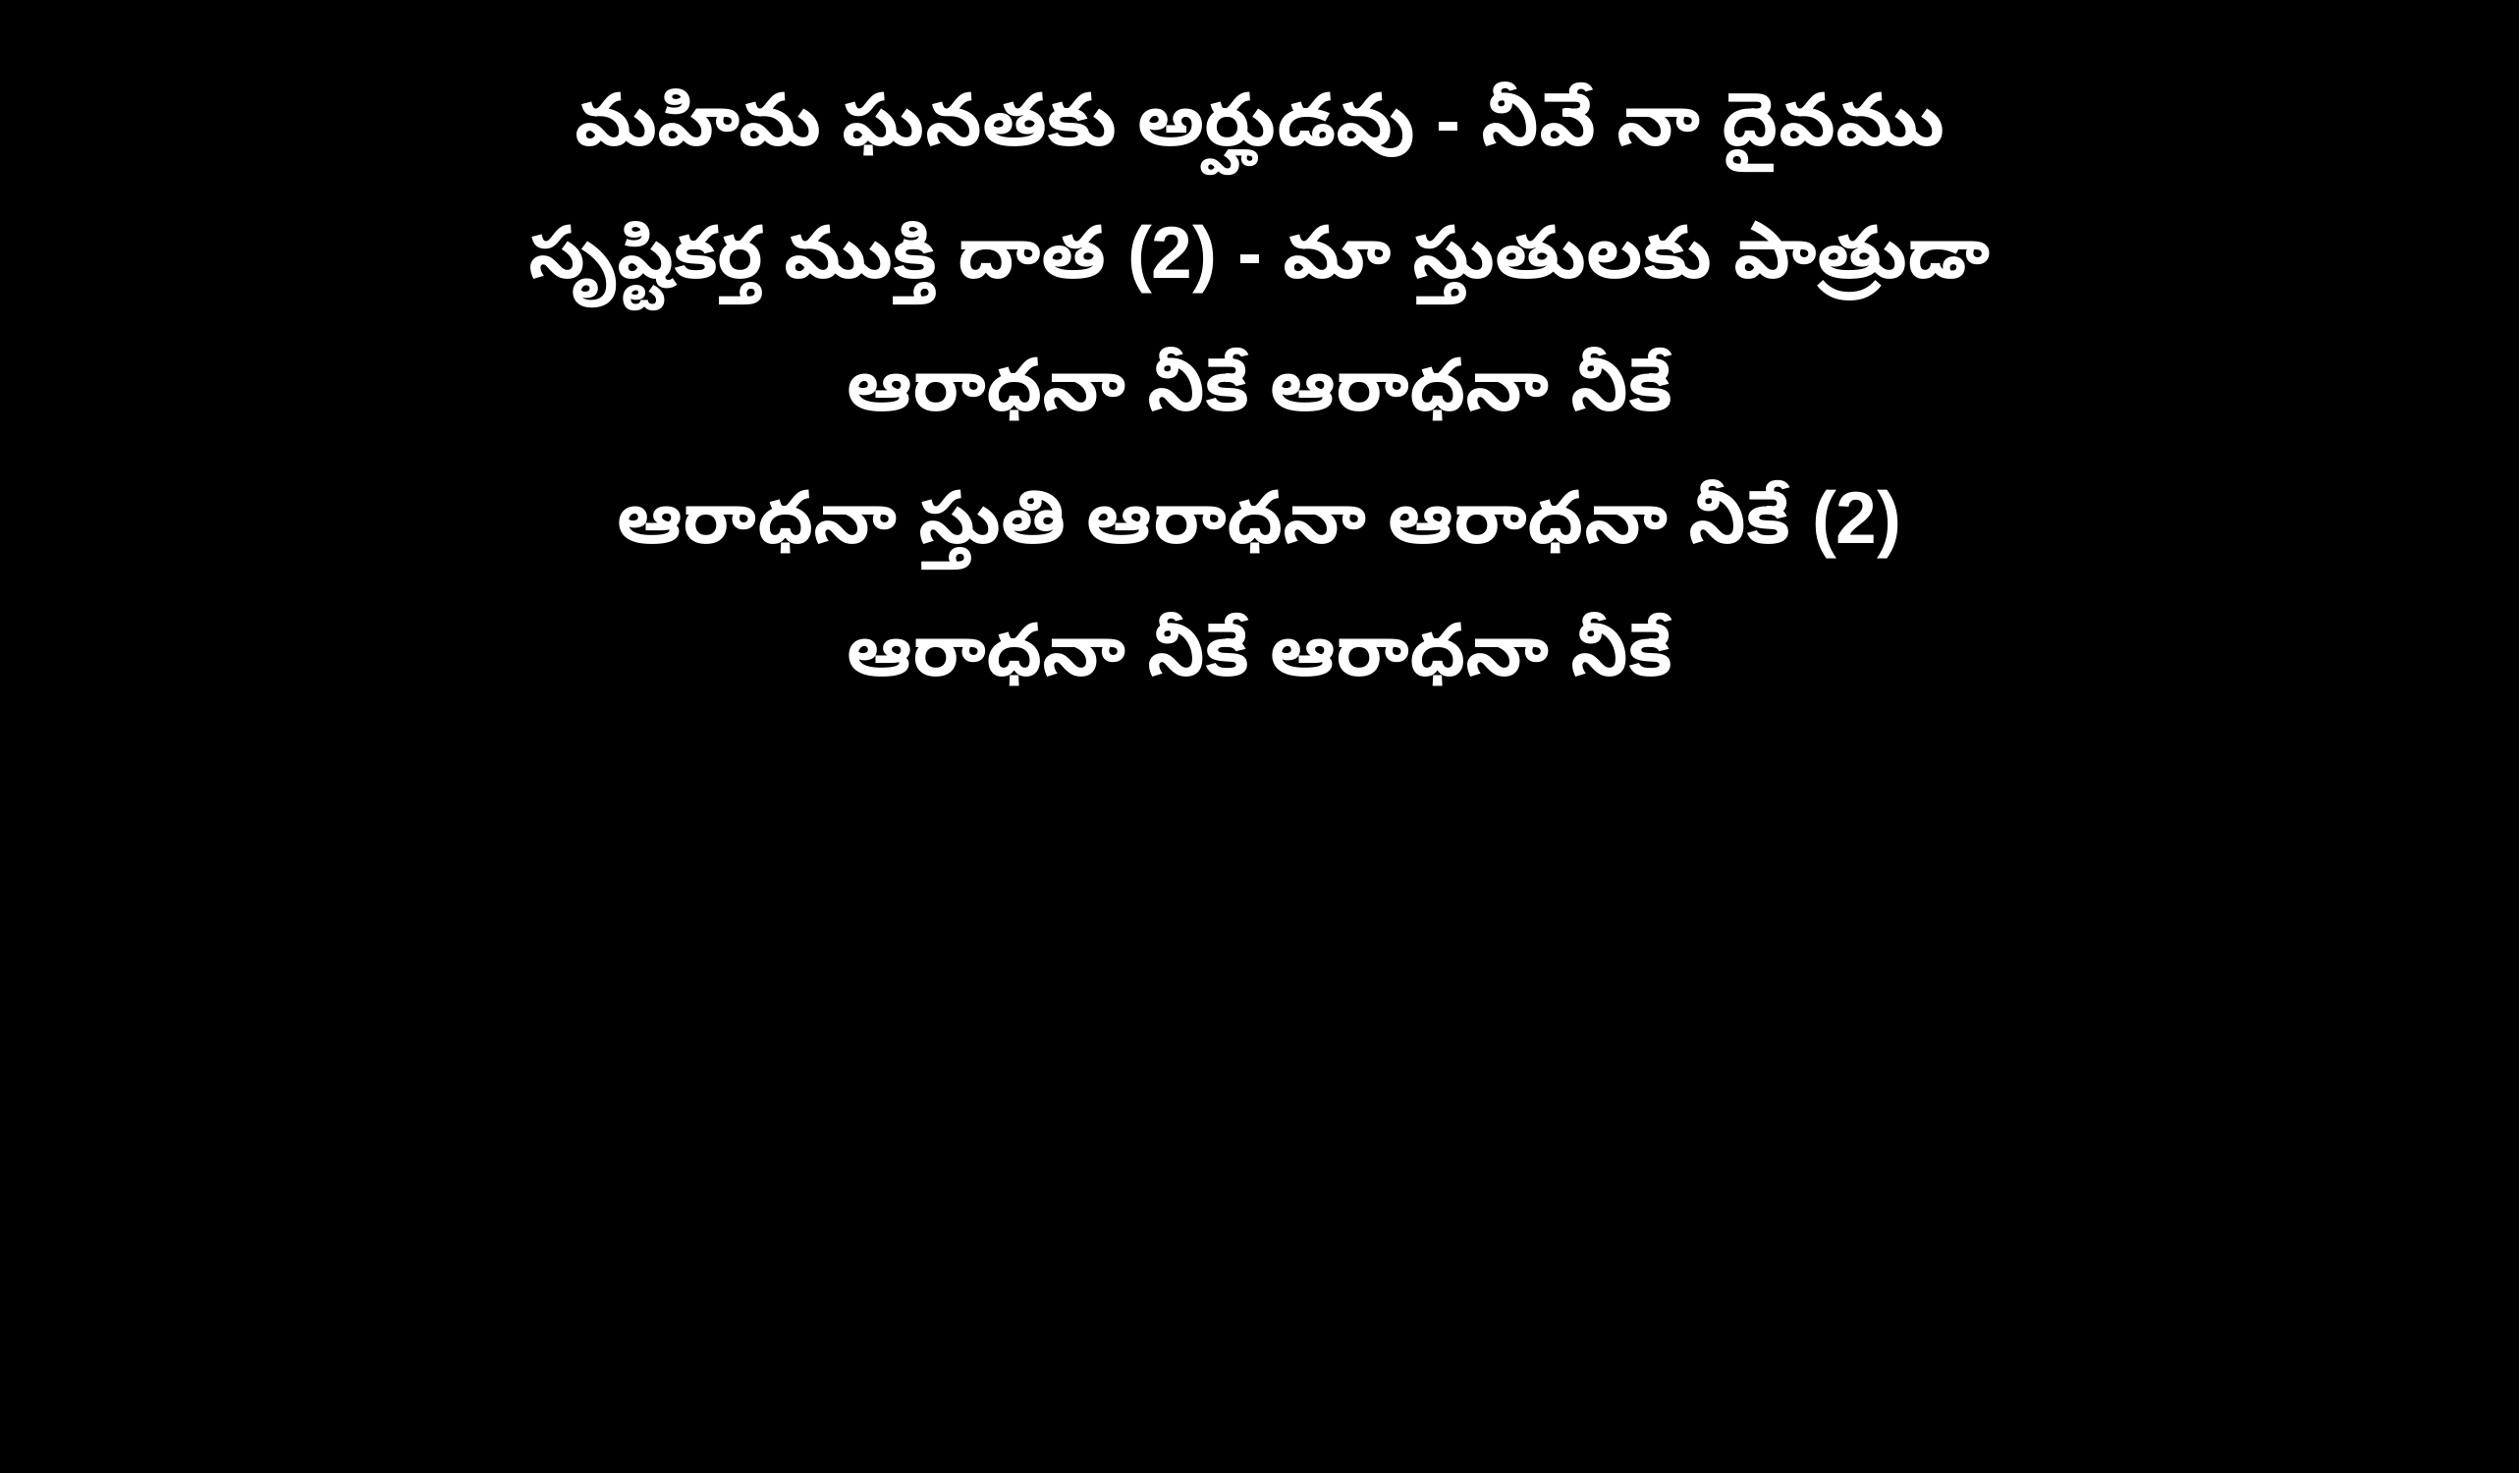

మహిమ ఘనతకు అర్హుడవు - నీవే నా దైవము
సృష్టికర్త ముక్తి దాత (2) - మా స్తుతులకు పాత్రుడా
ఆరాధనా నీకే ఆరాధనా నీకే
ఆరాధనా స్తుతి ఆరాధనా ఆరాధనా నీకే (2)
ఆరాధనా నీకే ఆరాధనా నీకే